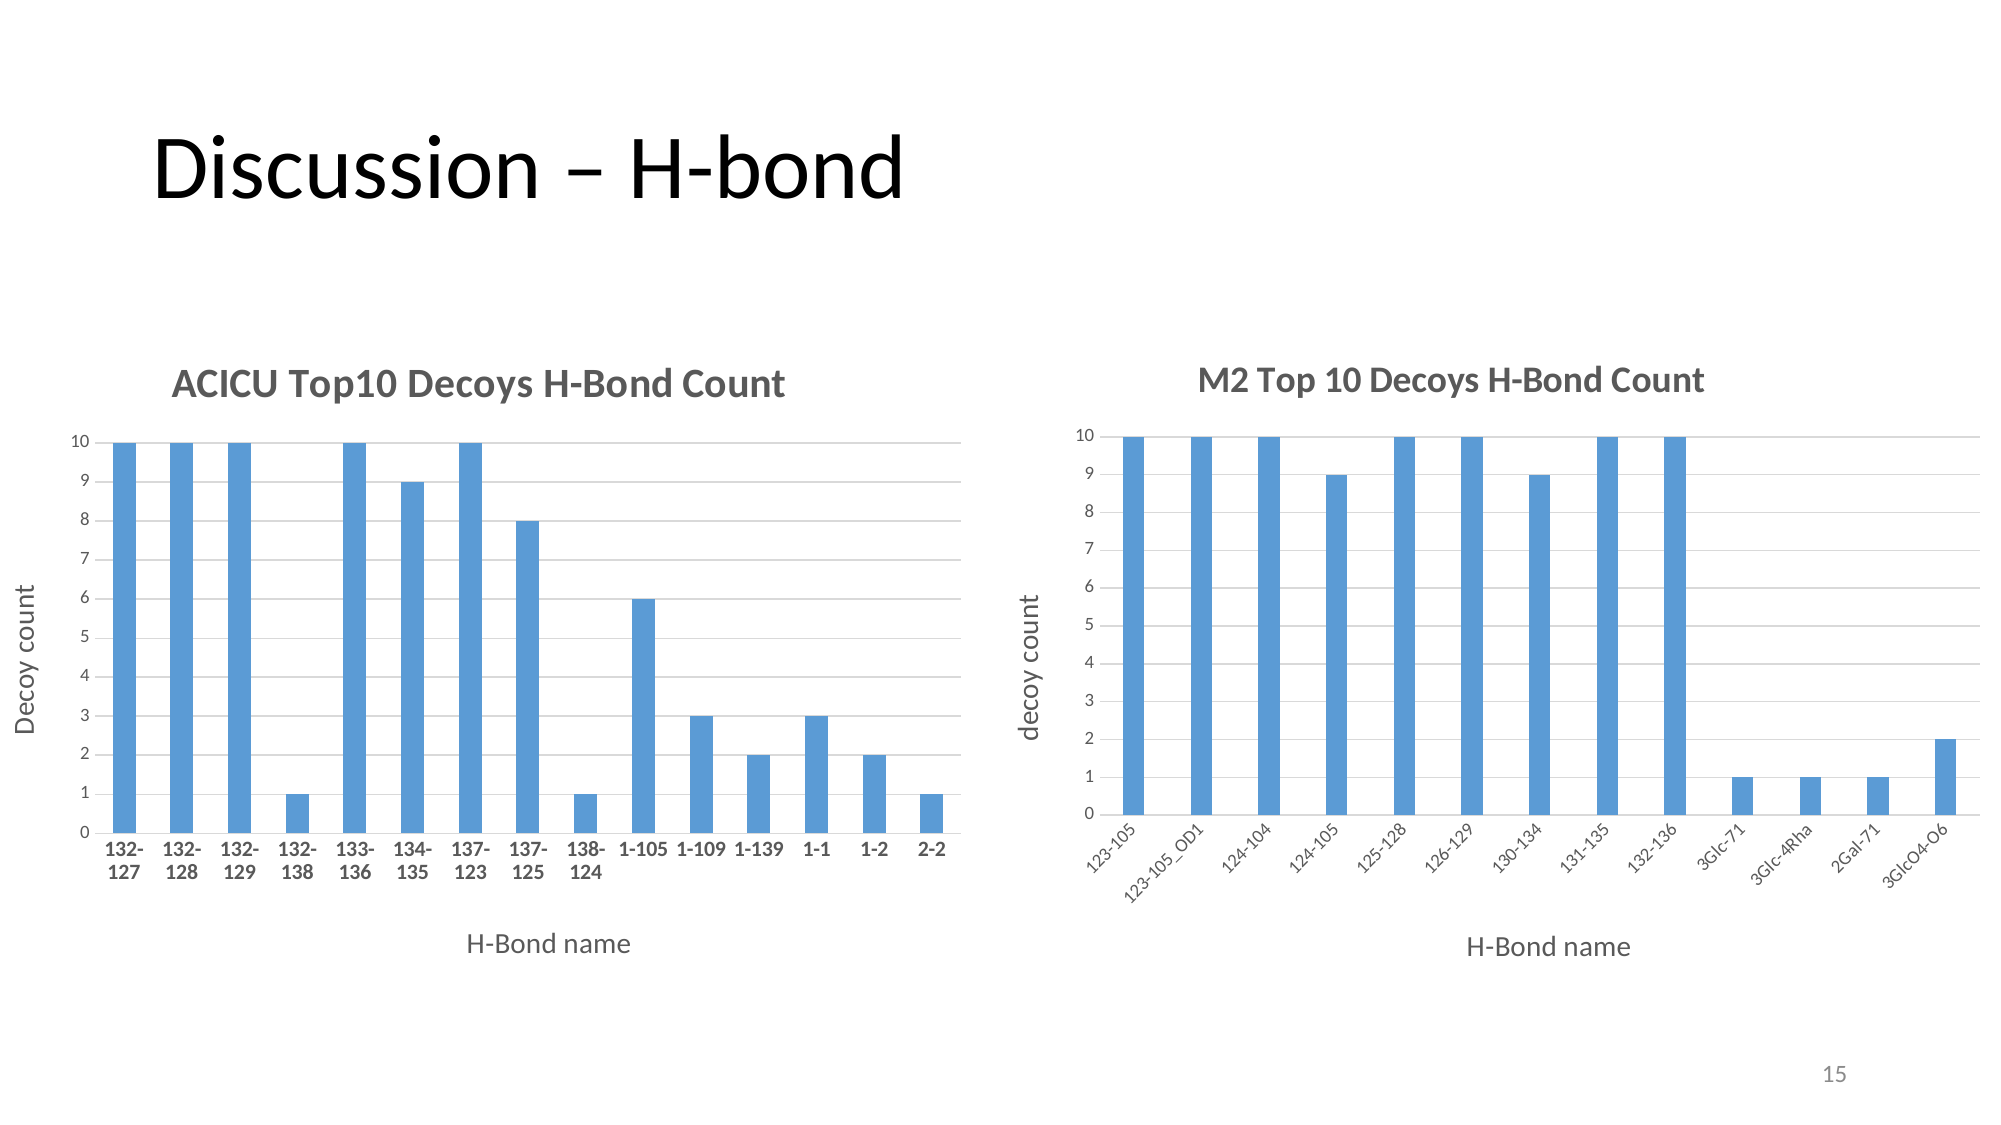

# Discussion – H-bond

### Chart: M2 Top 10 Decoys H-Bond Count

| Category | count |
|---|---|
| 123-105 | 10.0 |
| 123-105_OD1 | 10.0 |
| 124-104 | 10.0 |
| 124-105 | 9.0 |
| 125-128 | 10.0 |
| 126-129 | 10.0 |
| 130-134 | 9.0 |
| 131-135 | 10.0 |
| 132-136 | 10.0 |
| 3Glc-71 | 1.0 |
| 3Glc-4Rha | 1.0 |
| 2Gal-71 | 1.0 |
| 3GlcO4-O6 | 2.0 |

### Chart: ACICU Top10 Decoys H-Bond Count

| Category | count |
|---|---|
| 132-127 | 10.0 |
| 132-128 | 10.0 |
| 132-129 | 10.0 |
| 132-138 | 1.0 |
| 133-136 | 10.0 |
| 134-135 | 9.0 |
| 137-123 | 10.0 |
| 137-125 | 8.0 |
| 138-124 | 1.0 |
| 1-105 | 6.0 |
| 1-109 | 3.0 |
| 1-139 | 2.0 |
| 1-1 | 3.0 |
| 1-2 | 2.0 |
| 2-2 | 1.0 |
15